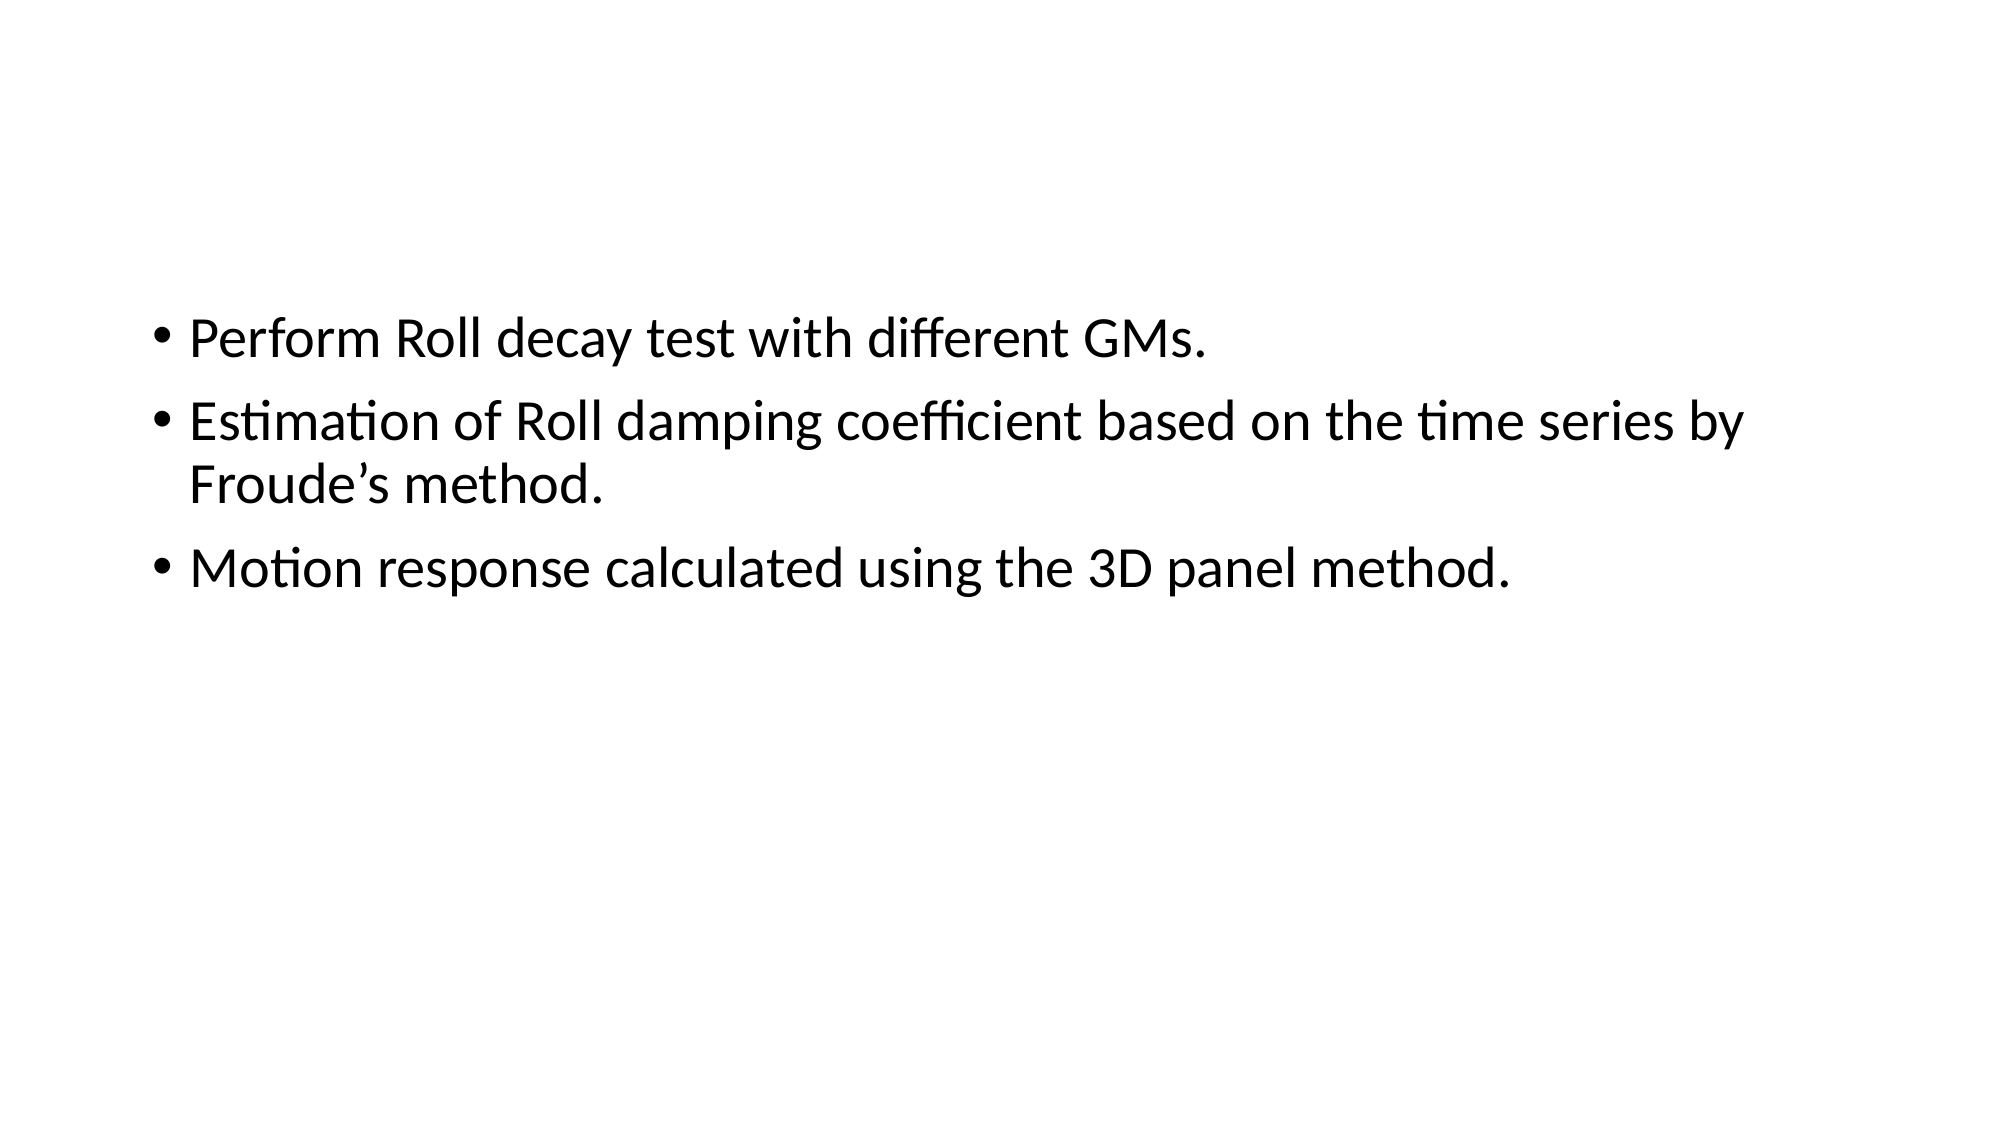

Perform Roll decay test with different GMs.
Estimation of Roll damping coefficient based on the time series by Froude’s method.
Motion response calculated using the 3D panel method.